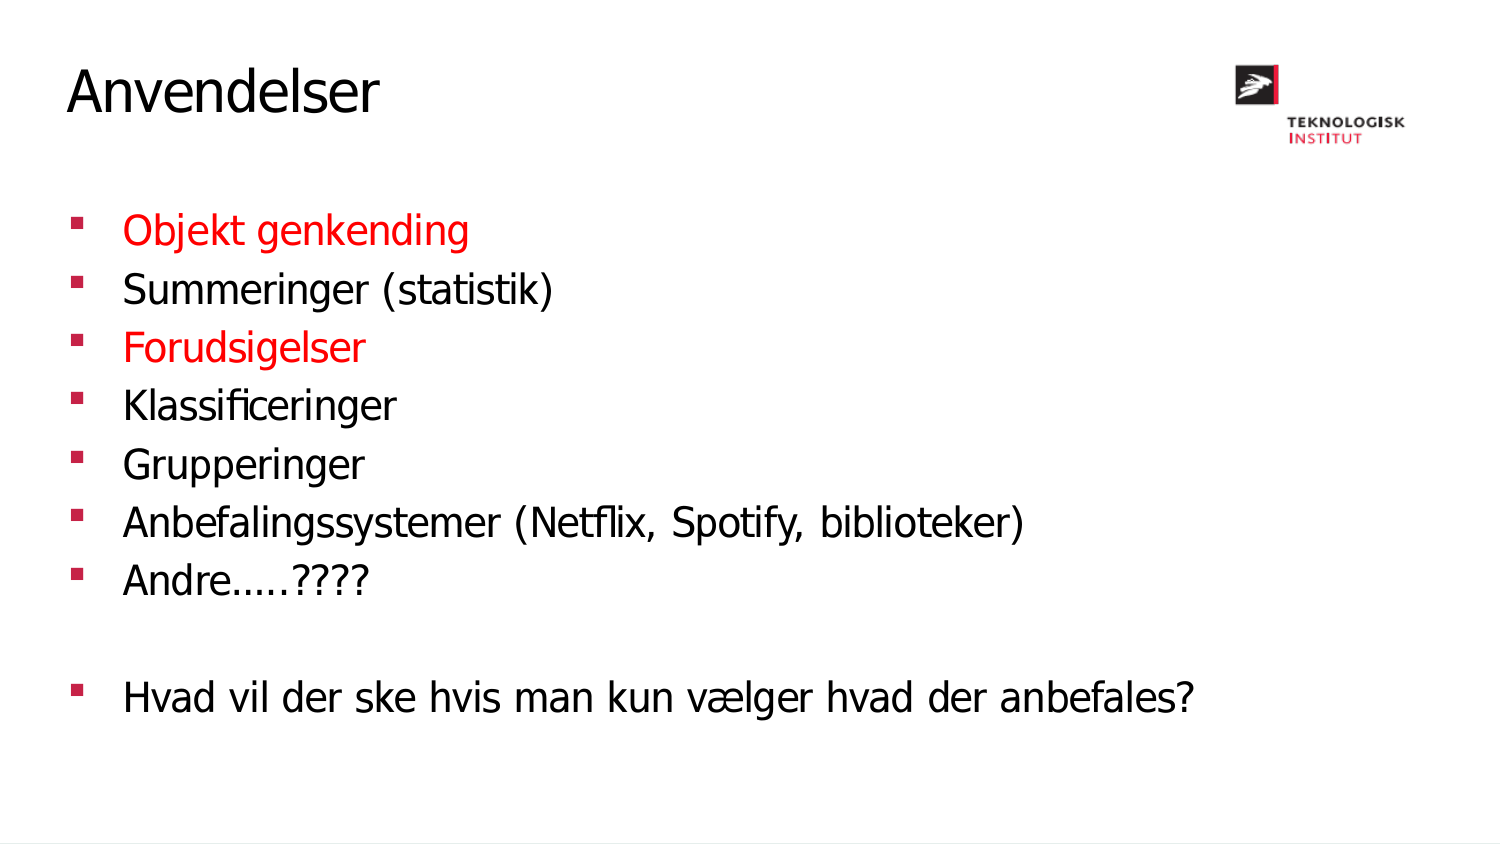

Anvendelser
Objekt genkending
Summeringer (statistik)
Forudsigelser
Klassificeringer
Grupperinger
Anbefalingssystemer (Netflix, Spotify, biblioteker)
Andre…..????

Hvad vil der ske hvis man kun vælger hvad der anbefales?